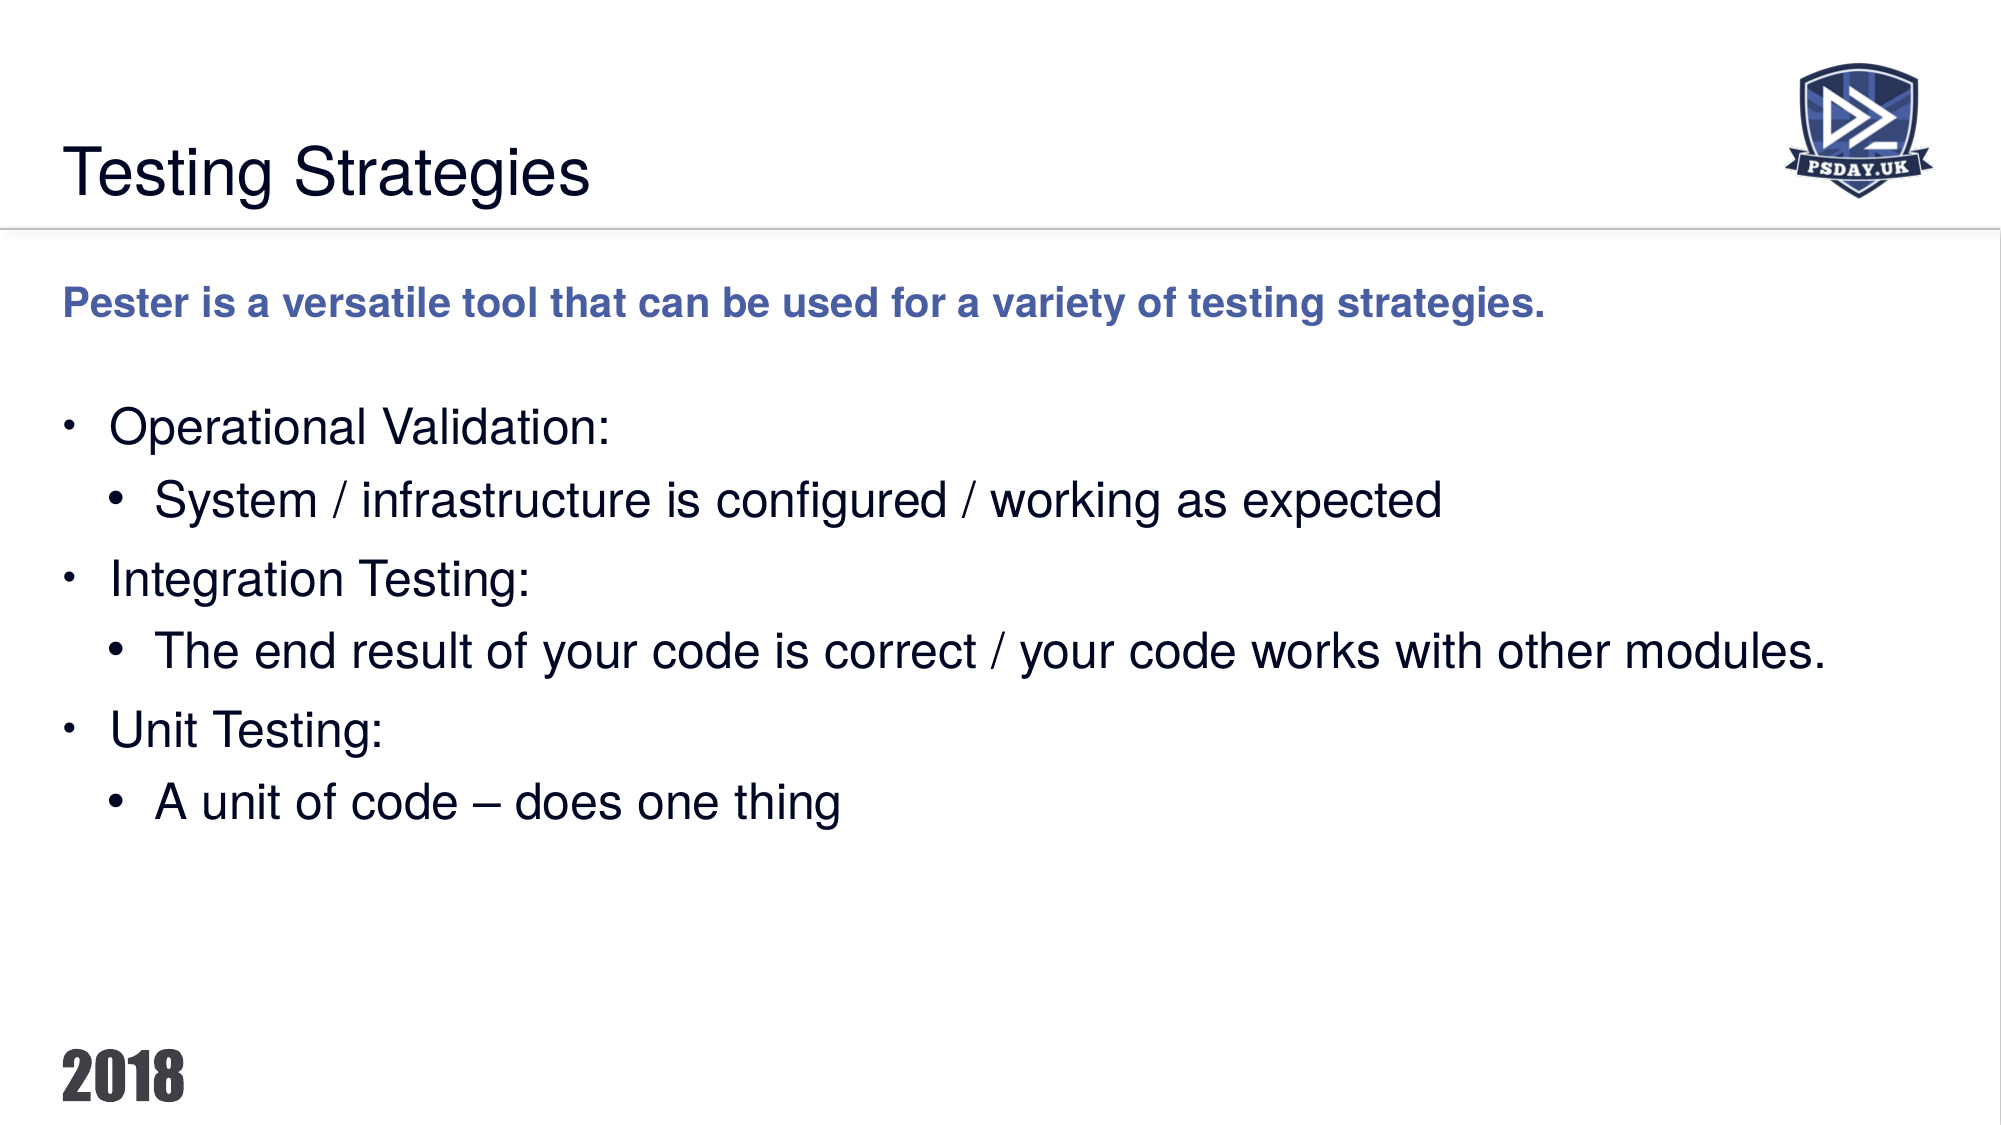

# Testing Strategies
Pester is a versatile tool that can be used for a variety of testing strategies.
Operational Validation:
System / infrastructure is configured / working as expected
Integration Testing:
The end result of your code is correct / your code works with other modules.
Unit Testing:
A unit of code – does one thing